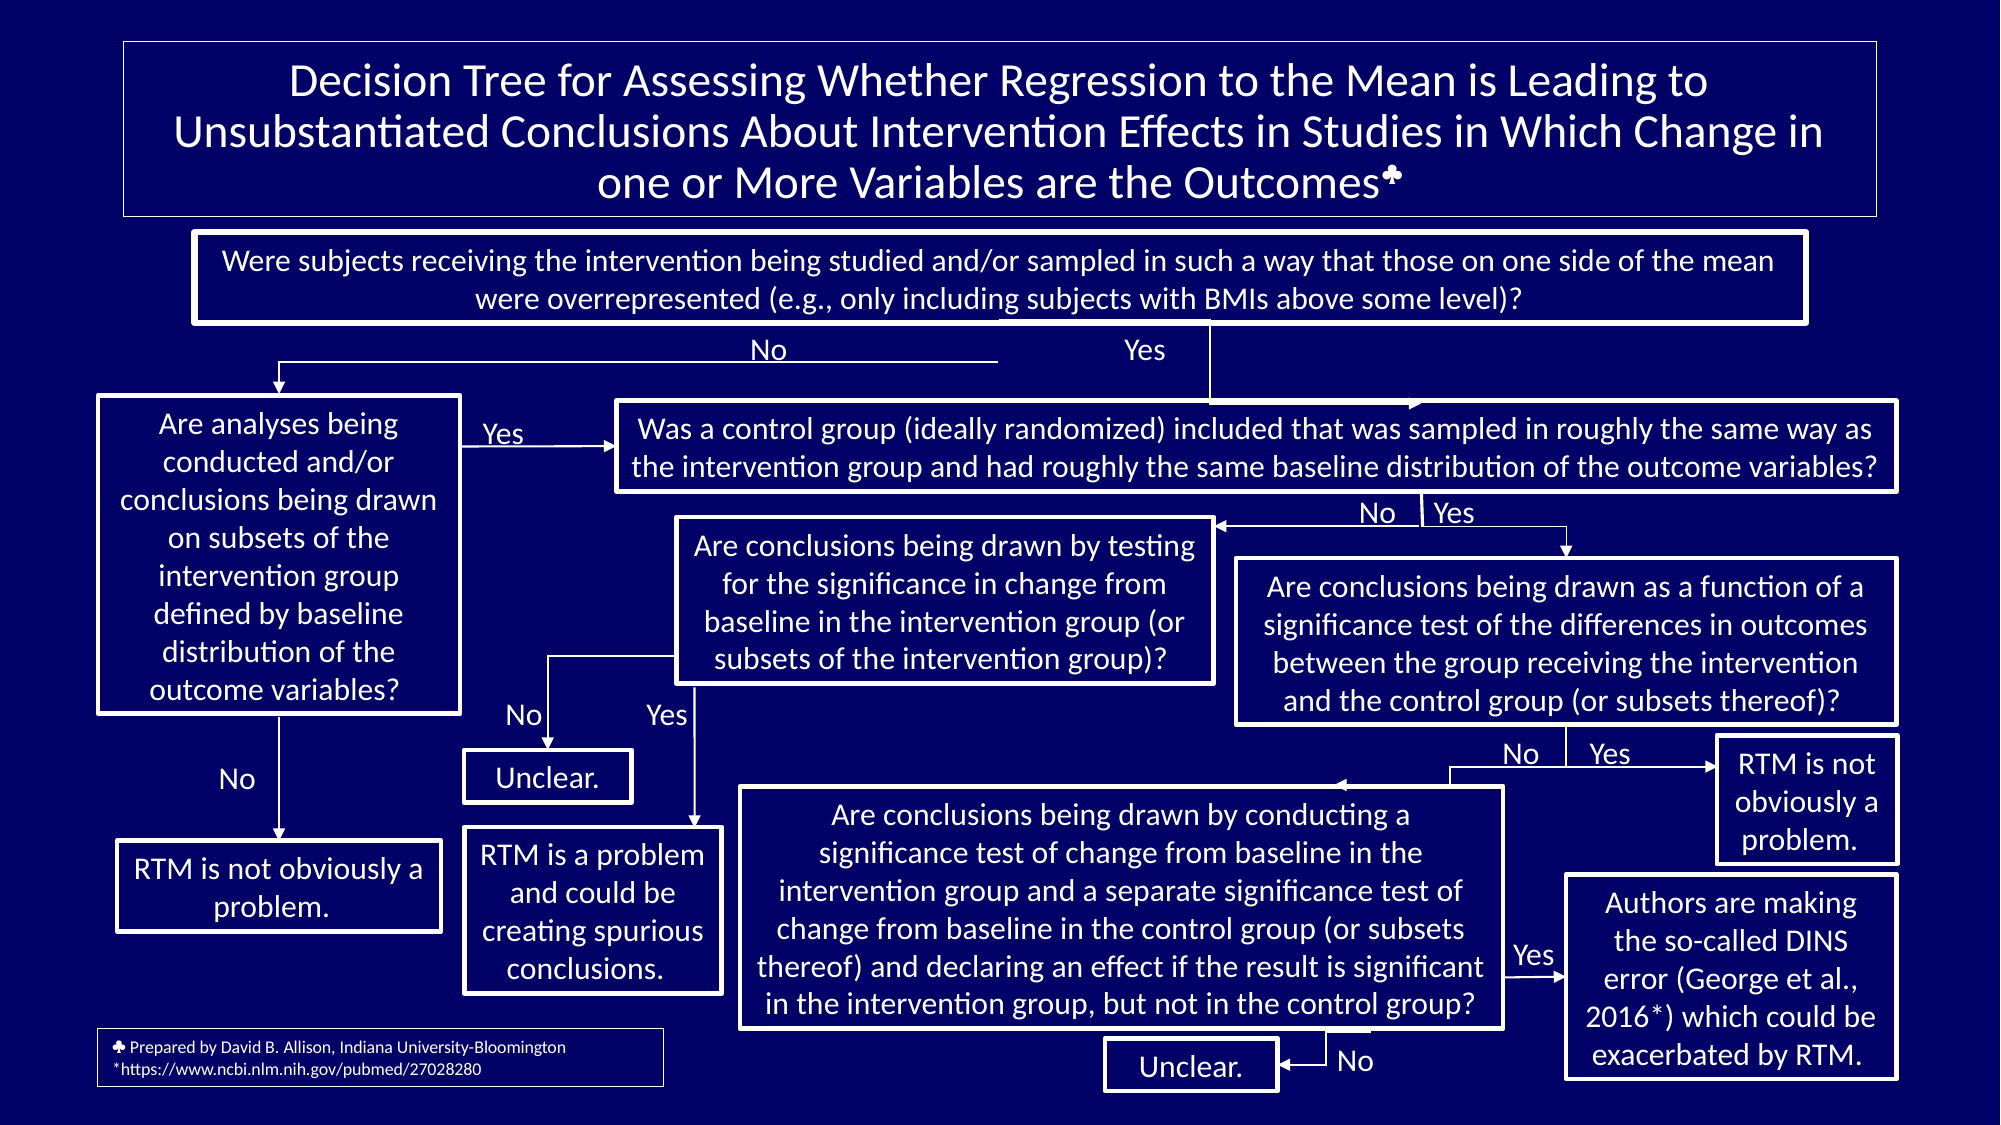

# Decision Tree for Assessing Whether Regression to the Mean is Leading to Unsubstantiated Conclusions About Intervention Effects in Studies in Which Change in one or More Variables are the Outcomes♣
Were subjects receiving the intervention being studied and/or sampled in such a way that those on one side of the mean were overrepresented (e.g., only including subjects with BMIs above some level)?
No
Yes
Are analyses being conducted and/or conclusions being drawn on subsets of the intervention group defined by baseline distribution of the outcome variables?
RTM is not obviously a problem.
Was a control group (ideally randomized) included that was sampled in roughly the same way as the intervention group and had roughly the same baseline distribution of the outcome variables?
Yes
No
Yes
Are conclusions being drawn by testing for the significance in change from baseline in the intervention group (or subsets of the intervention group)?
Are conclusions being drawn as a function of a significance test of the differences in outcomes between the group receiving the intervention and the control group (or subsets thereof)?
No
Yes
No
Yes
RTM is not obviously a problem.
Unclear.
No
Are conclusions being drawn by conducting a significance test of change from baseline in the intervention group and a separate significance test of change from baseline in the control group (or subsets thereof) and declaring an effect if the result is significant in the intervention group, but not in the control group?
RTM is a problem and could be creating spurious conclusions.
Authors are making the so-called DINS error (George et al., 2016*) which could be exacerbated by RTM.
Yes
♣ Prepared by David B. Allison, Indiana University-Bloomington
*https://www.ncbi.nlm.nih.gov/pubmed/27028280
No
Unclear.